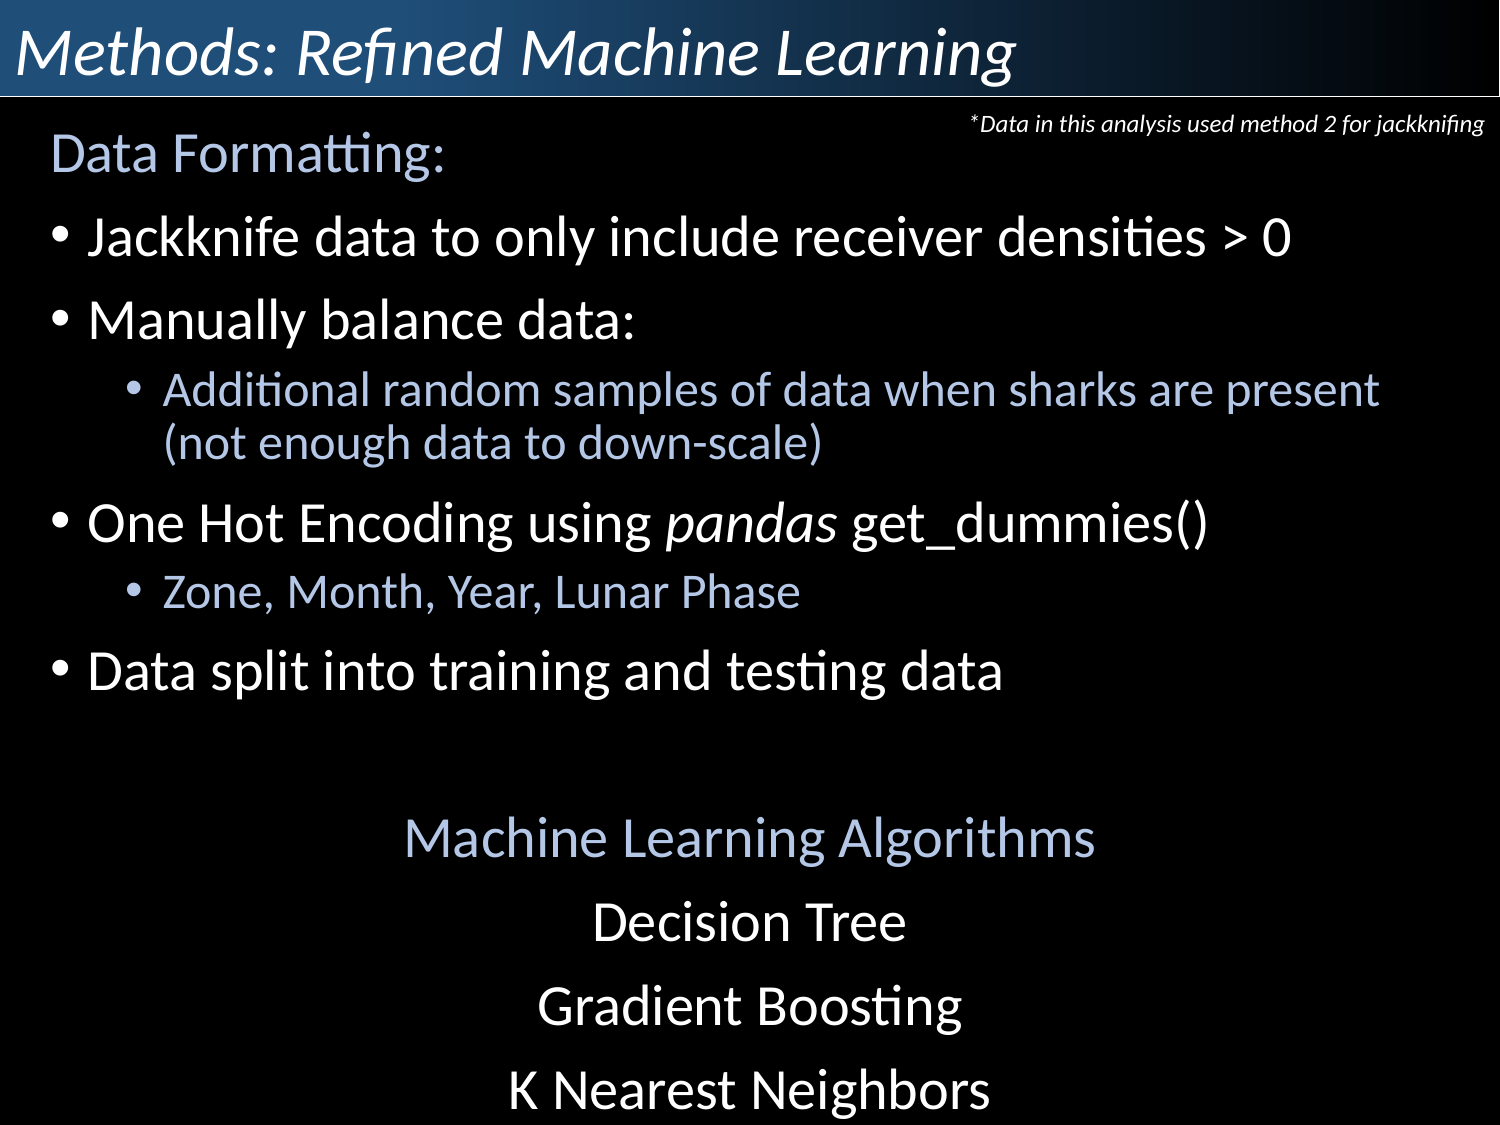

Methods: Refined Machine Learning
*Data in this analysis used method 2 for jackknifing
Data Formatting:
Jackknife data to only include receiver densities > 0
Manually balance data:
Additional random samples of data when sharks are present (not enough data to down-scale)
One Hot Encoding using pandas get_dummies()
Zone, Month, Year, Lunar Phase
Data split into training and testing data

Machine Learning Algorithms
Decision Tree
Gradient Boosting
K Nearest Neighbors